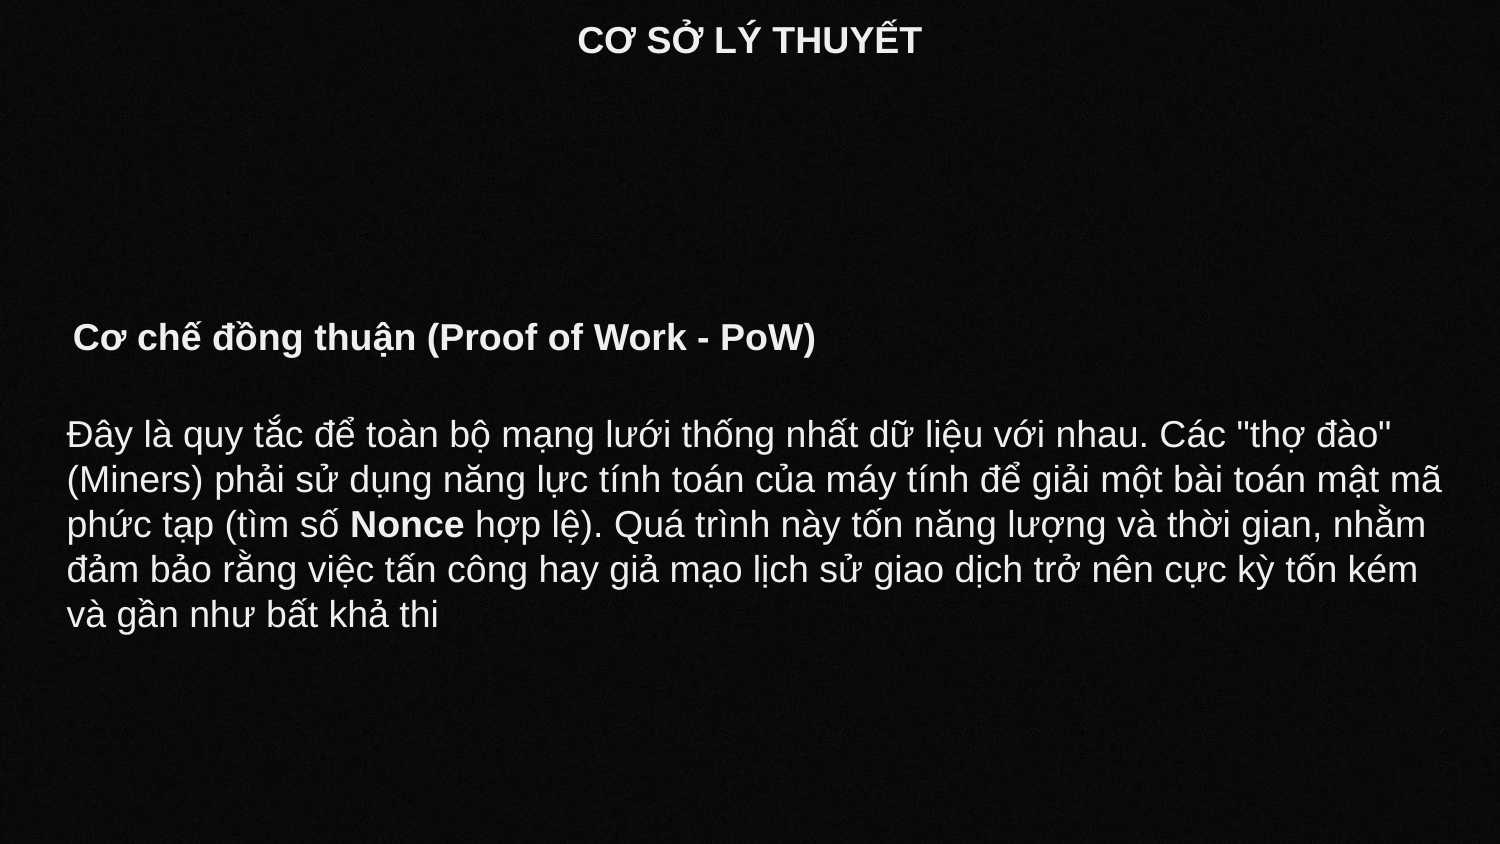

# CƠ SỞ LÝ THUYẾT
Cơ chế đồng thuận (Proof of Work - PoW)
Đây là quy tắc để toàn bộ mạng lưới thống nhất dữ liệu với nhau. Các "thợ đào" (Miners) phải sử dụng năng lực tính toán của máy tính để giải một bài toán mật mã phức tạp (tìm số Nonce hợp lệ). Quá trình này tốn năng lượng và thời gian, nhằm đảm bảo rằng việc tấn công hay giả mạo lịch sử giao dịch trở nên cực kỳ tốn kém và gần như bất khả thi